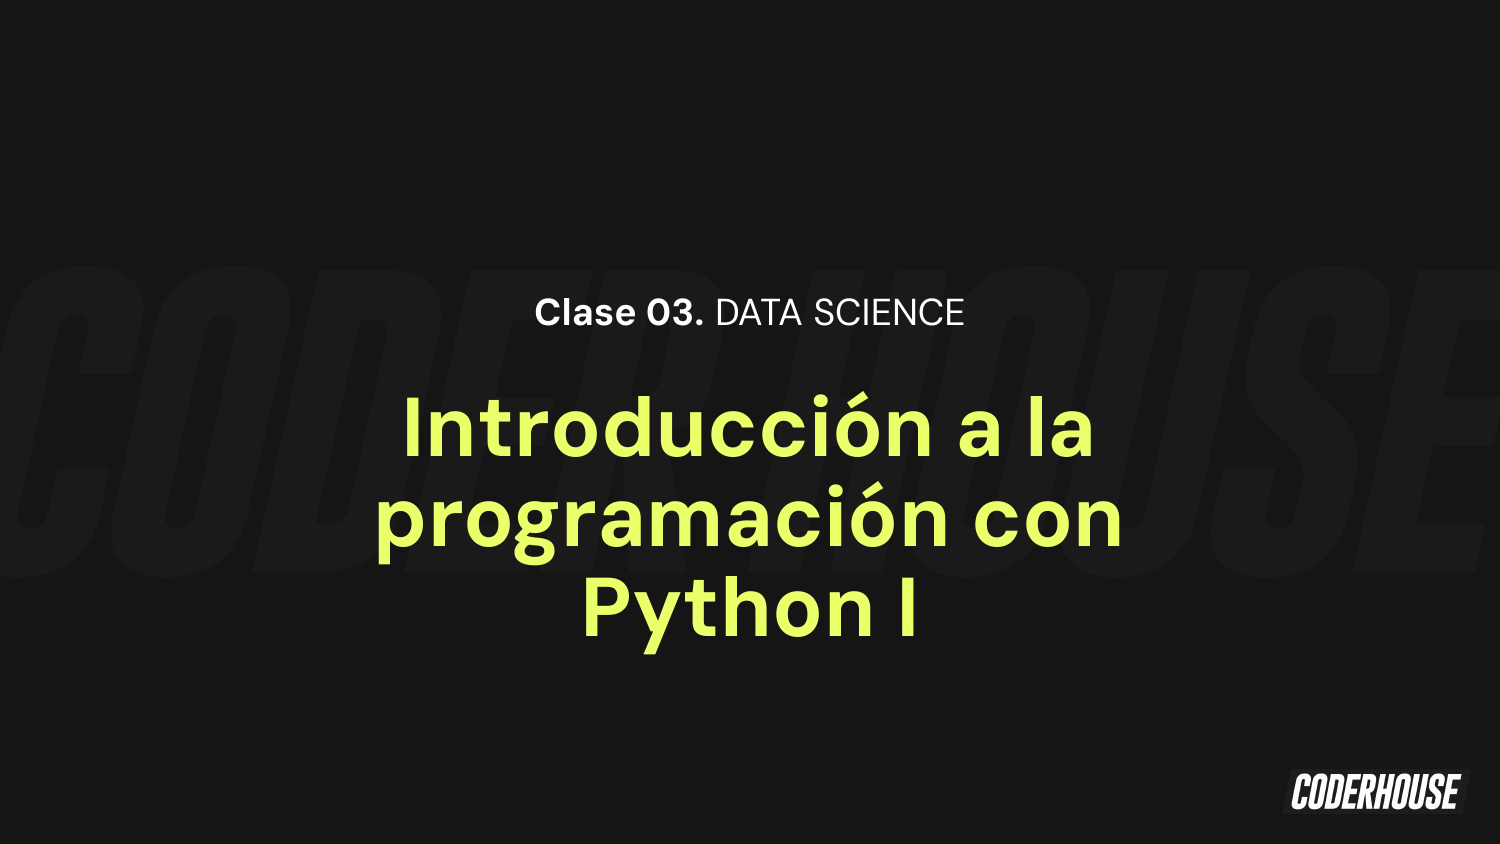

Clase 03. DATA SCIENCE
Introducción a la programación con Python I